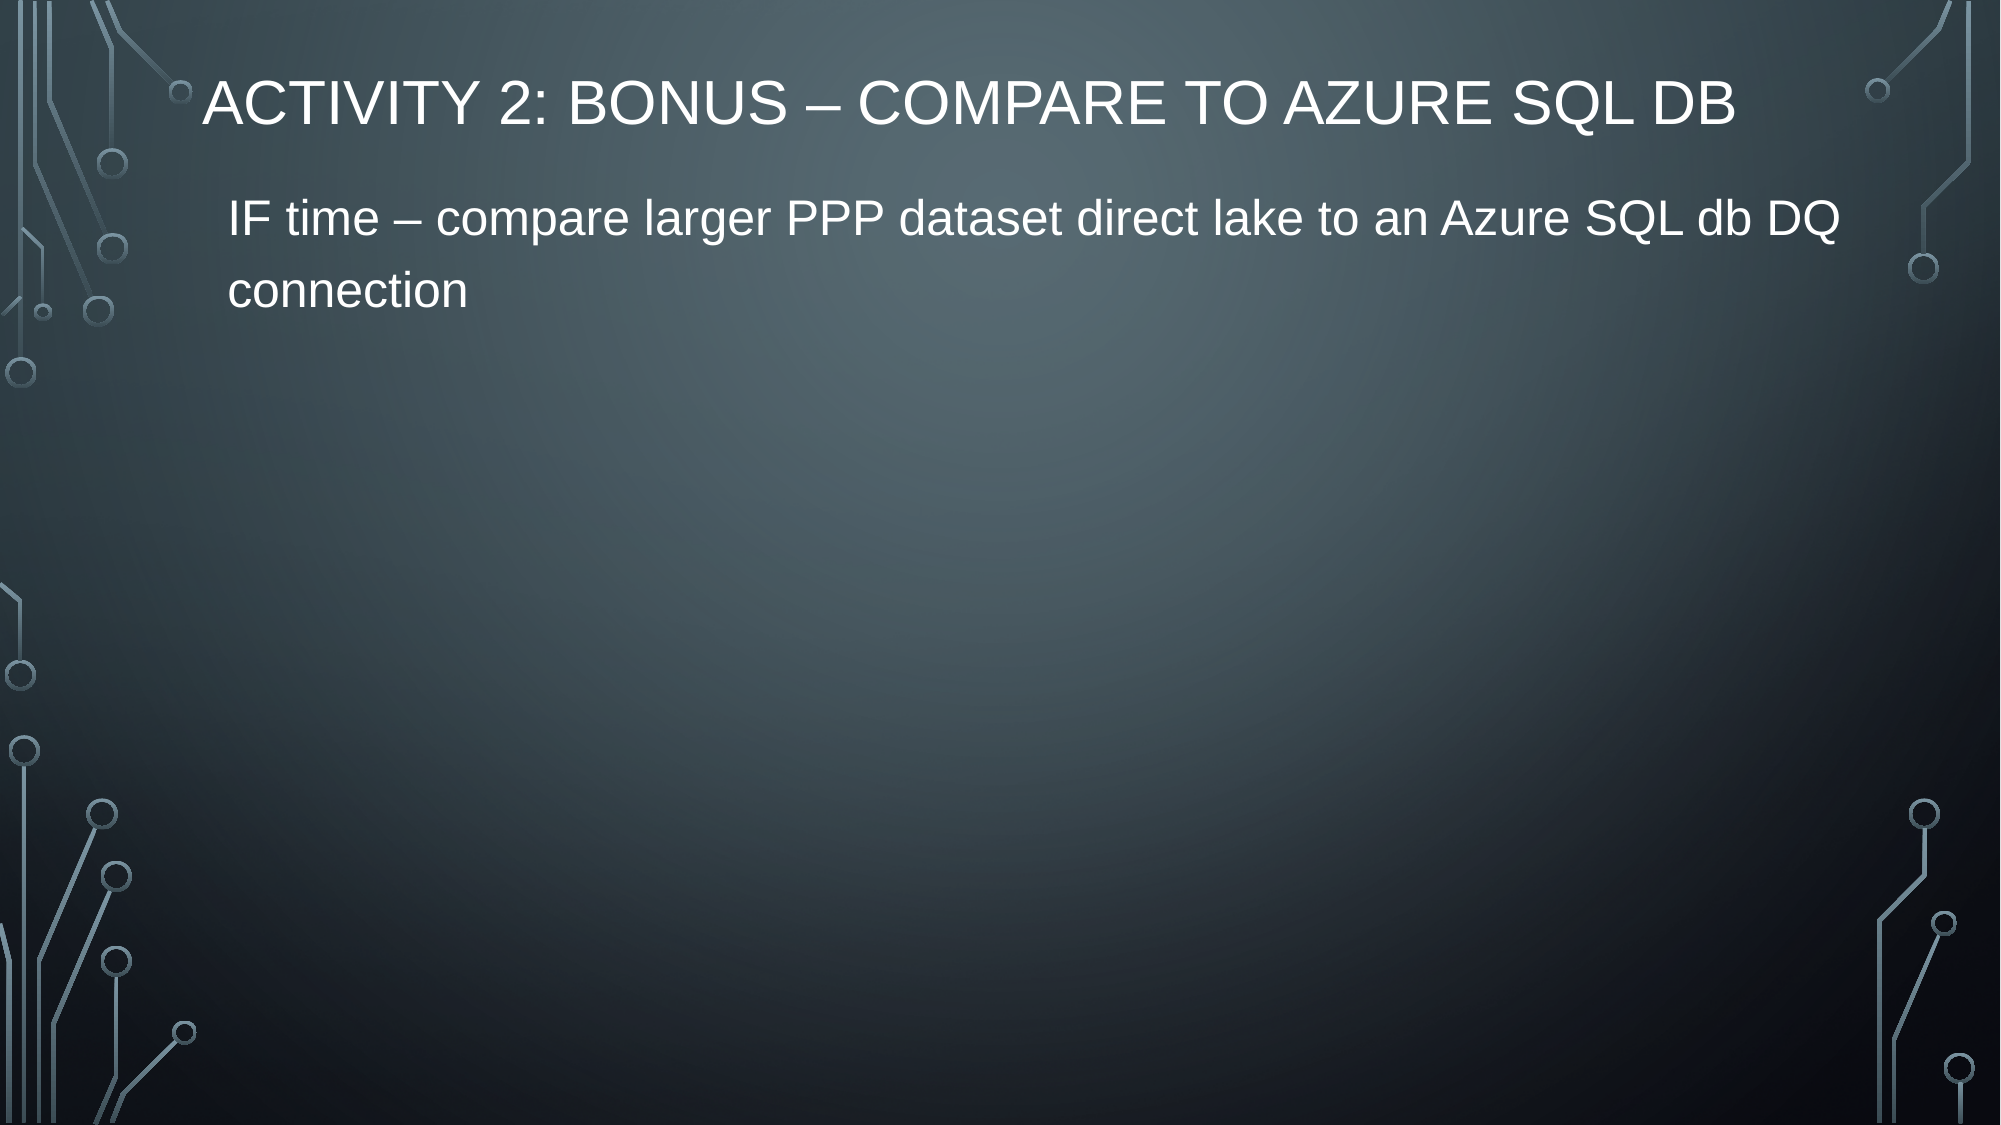

# activity 2: BONUS – Compare to Azure SQL DB

IF time – compare larger PPP dataset direct lake to an Azure SQL db DQ connection